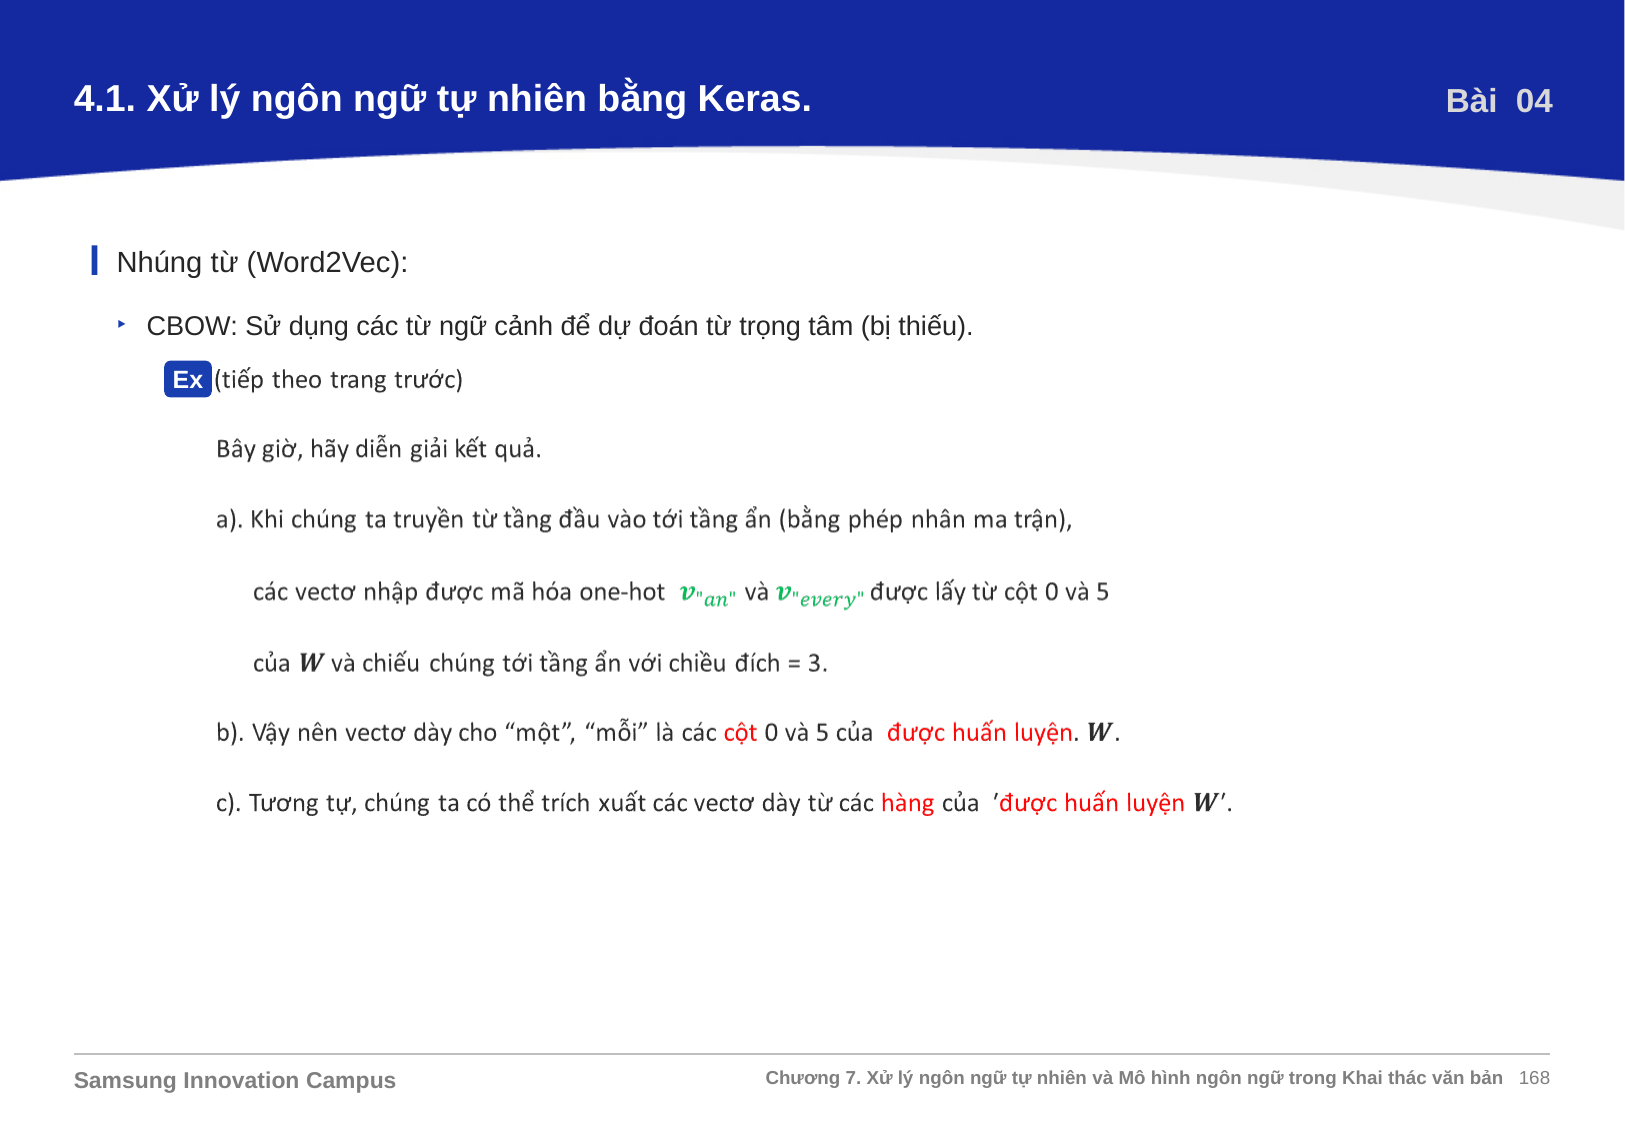

4.1. Xử lý ngôn ngữ tự nhiên bằng Keras.
Bài  04
Nhúng từ (Word2Vec):

CBOW: Sử dụng các từ ngữ cảnh để dự đoán từ trọng tâm (bị thiếu).

Ex